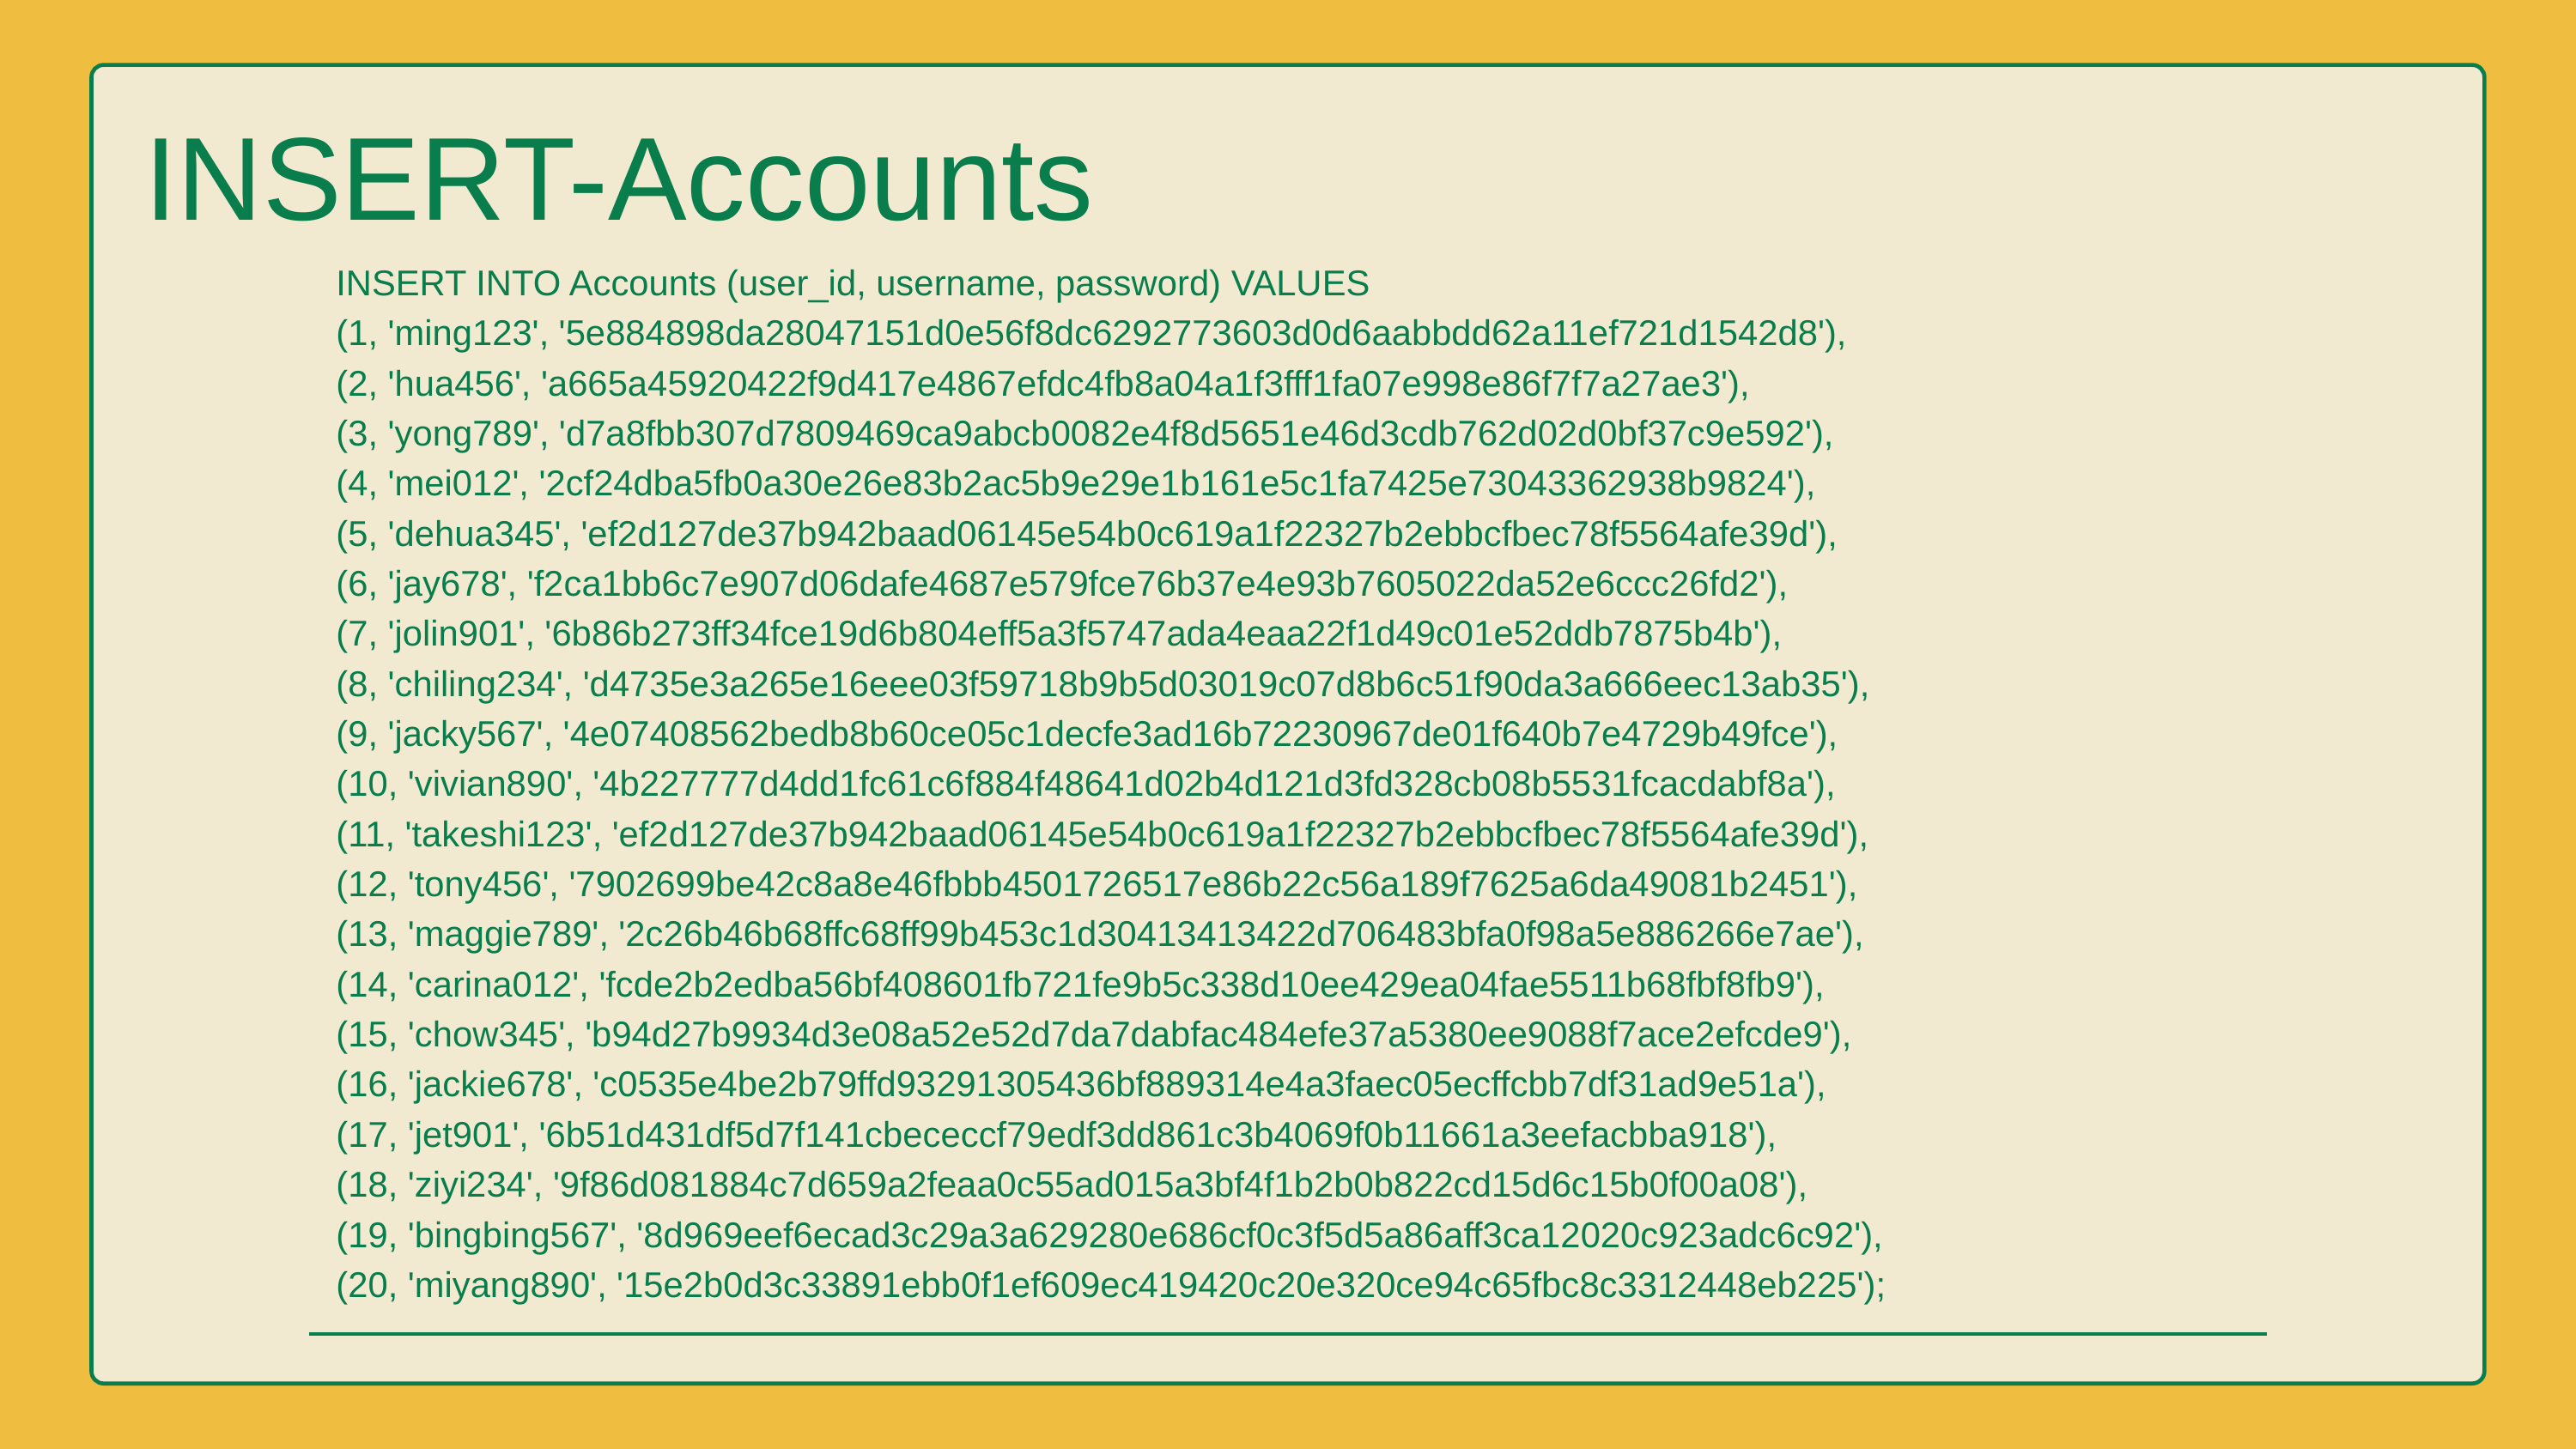

INSERT-Accounts
| INSERT INTO Accounts (user\_id, username, password) VALUES (1, 'ming123', '5e884898da28047151d0e56f8dc6292773603d0d6aabbdd62a11ef721d1542d8'), (2, 'hua456', 'a665a45920422f9d417e4867efdc4fb8a04a1f3fff1fa07e998e86f7f7a27ae3'), (3, 'yong789', 'd7a8fbb307d7809469ca9abcb0082e4f8d5651e46d3cdb762d02d0bf37c9e592'), (4, 'mei012', '2cf24dba5fb0a30e26e83b2ac5b9e29e1b161e5c1fa7425e73043362938b9824'), (5, 'dehua345', 'ef2d127de37b942baad06145e54b0c619a1f22327b2ebbcfbec78f5564afe39d'), (6, 'jay678', 'f2ca1bb6c7e907d06dafe4687e579fce76b37e4e93b7605022da52e6ccc26fd2'), (7, 'jolin901', '6b86b273ff34fce19d6b804eff5a3f5747ada4eaa22f1d49c01e52ddb7875b4b'), (8, 'chiling234', 'd4735e3a265e16eee03f59718b9b5d03019c07d8b6c51f90da3a666eec13ab35'), (9, 'jacky567', '4e07408562bedb8b60ce05c1decfe3ad16b72230967de01f640b7e4729b49fce'), (10, 'vivian890', '4b227777d4dd1fc61c6f884f48641d02b4d121d3fd328cb08b5531fcacdabf8a'), (11, 'takeshi123', 'ef2d127de37b942baad06145e54b0c619a1f22327b2ebbcfbec78f5564afe39d'), (12, 'tony456', '7902699be42c8a8e46fbbb4501726517e86b22c56a189f7625a6da49081b2451'), (13, 'maggie789', '2c26b46b68ffc68ff99b453c1d30413413422d706483bfa0f98a5e886266e7ae'), (14, 'carina012', 'fcde2b2edba56bf408601fb721fe9b5c338d10ee429ea04fae5511b68fbf8fb9'), (15, 'chow345', 'b94d27b9934d3e08a52e52d7da7dabfac484efe37a5380ee9088f7ace2efcde9'), (16, 'jackie678', 'c0535e4be2b79ffd93291305436bf889314e4a3faec05ecffcbb7df31ad9e51a'), (17, 'jet901', '6b51d431df5d7f141cbececcf79edf3dd861c3b4069f0b11661a3eefacbba918'), (18, 'ziyi234', '9f86d081884c7d659a2feaa0c55ad015a3bf4f1b2b0b822cd15d6c15b0f00a08'), (19, 'bingbing567', '8d969eef6ecad3c29a3a629280e686cf0c3f5d5a86aff3ca12020c923adc6c92'), (20, 'miyang890', '15e2b0d3c33891ebb0f1ef609ec419420c20e320ce94c65fbc8c3312448eb225'); |
| --- |